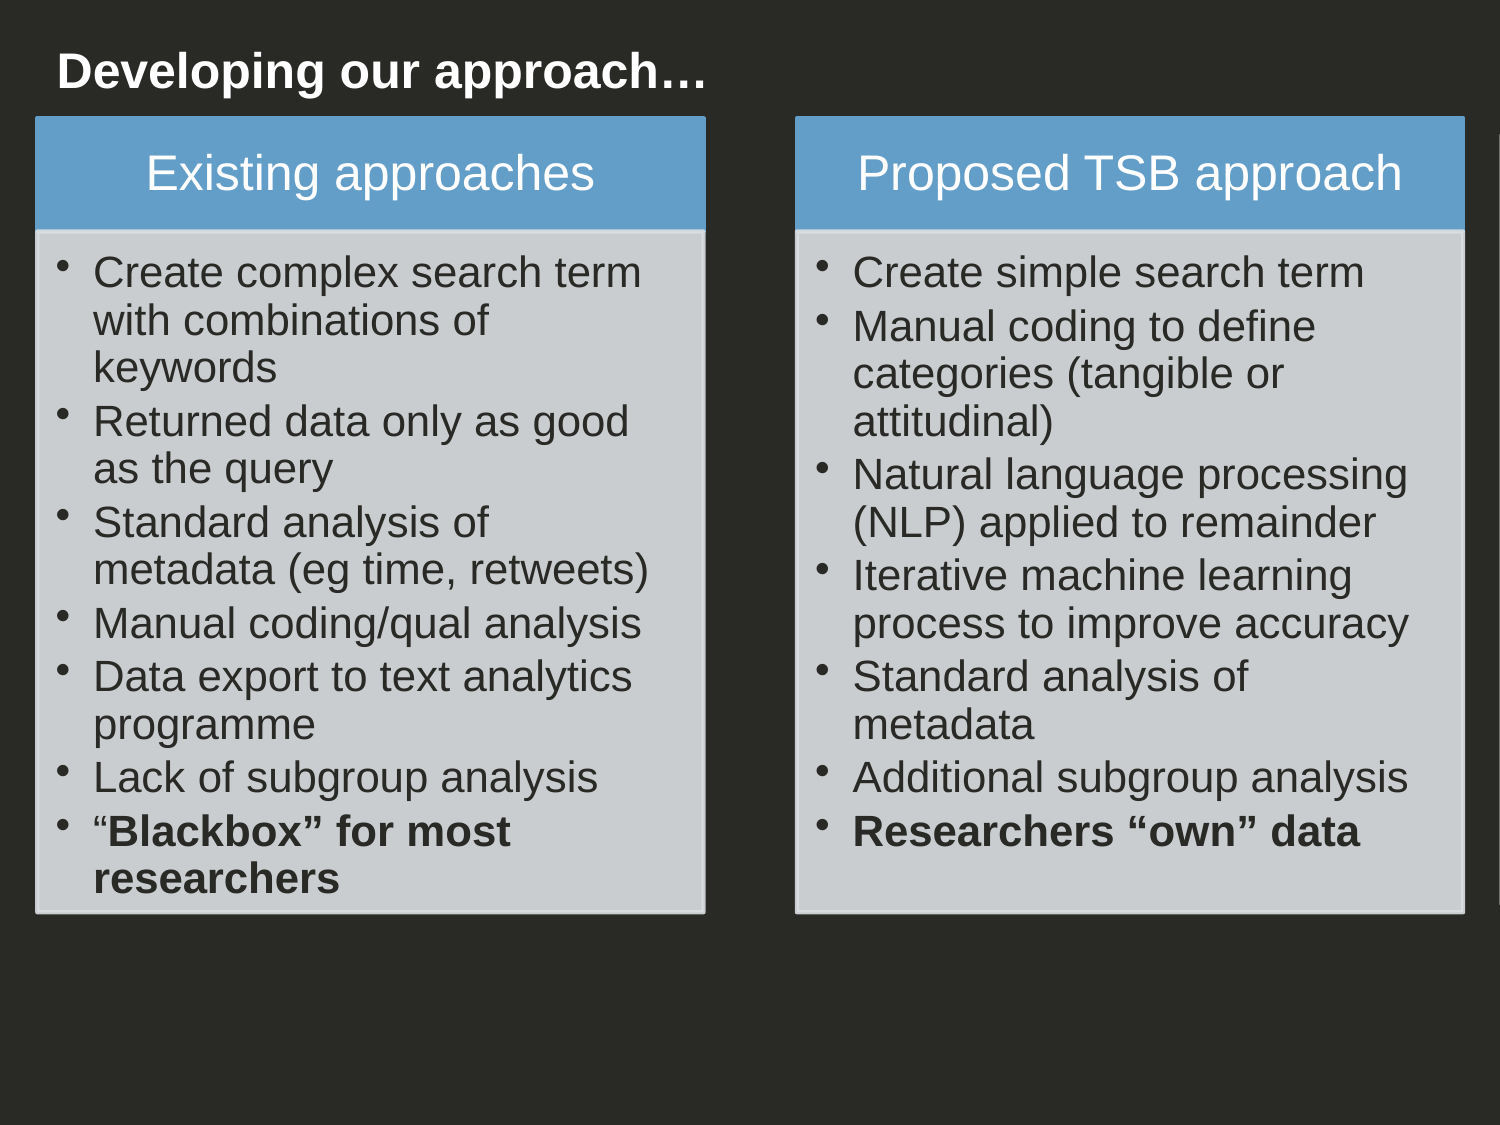

Developing our approach…
Existing approaches
Create complex search term with combinations of keywords
Returned data only as good as the query
Standard analysis of metadata (eg time, retweets)
Manual coding/qual analysis
Data export to text analytics programme
Lack of subgroup analysis
“Blackbox” for most researchers
Proposed TSB approach
Create simple search term
Manual coding to define categories (tangible or attitudinal)
Natural language processing (NLP) applied to remainder
Iterative machine learning process to improve accuracy
Standard analysis of metadata
Additional subgroup analysis
Researchers “own” data